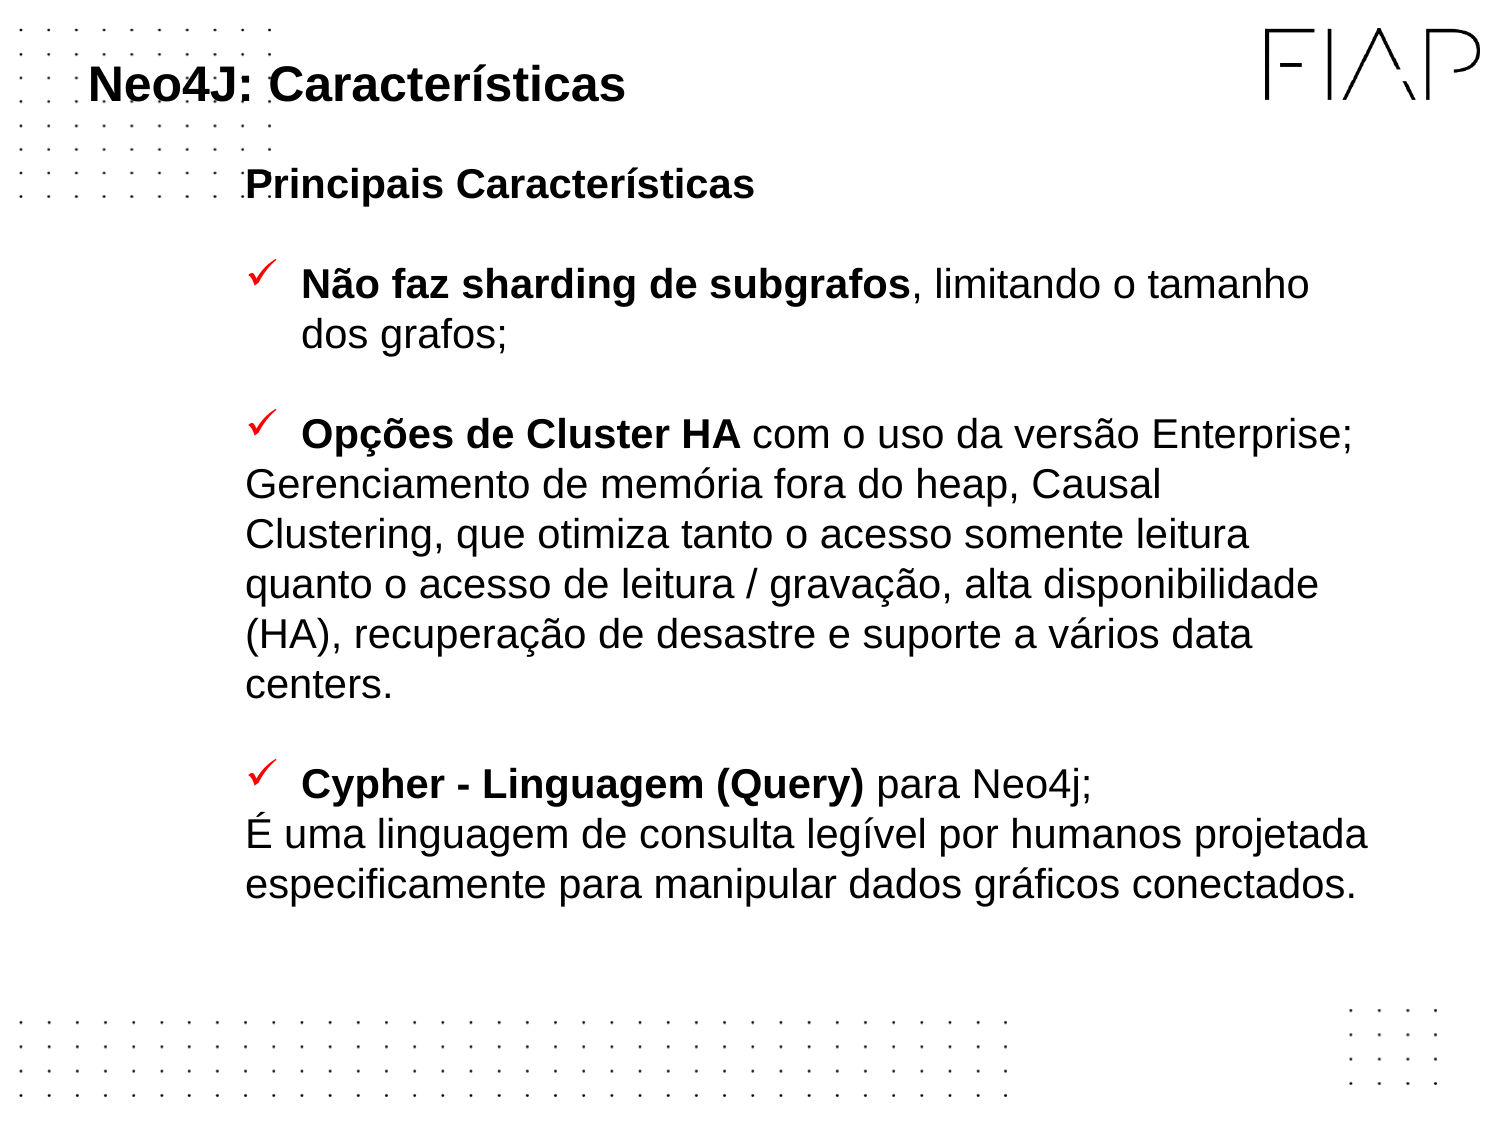

Neo4J: Características
Principais Características

Não faz sharding de subgrafos, limitando o tamanho dos grafos;

Opções de Cluster HA com o uso da versão Enterprise;
Gerenciamento de memória fora do heap, Causal Clustering, que otimiza tanto o acesso somente leitura quanto o acesso de leitura / gravação, alta disponibilidade (HA), recuperação de desastre e suporte a vários data centers.

Cypher - Linguagem (Query) para Neo4j;
É uma linguagem de consulta legível por humanos projetada especificamente para manipular dados gráficos conectados.